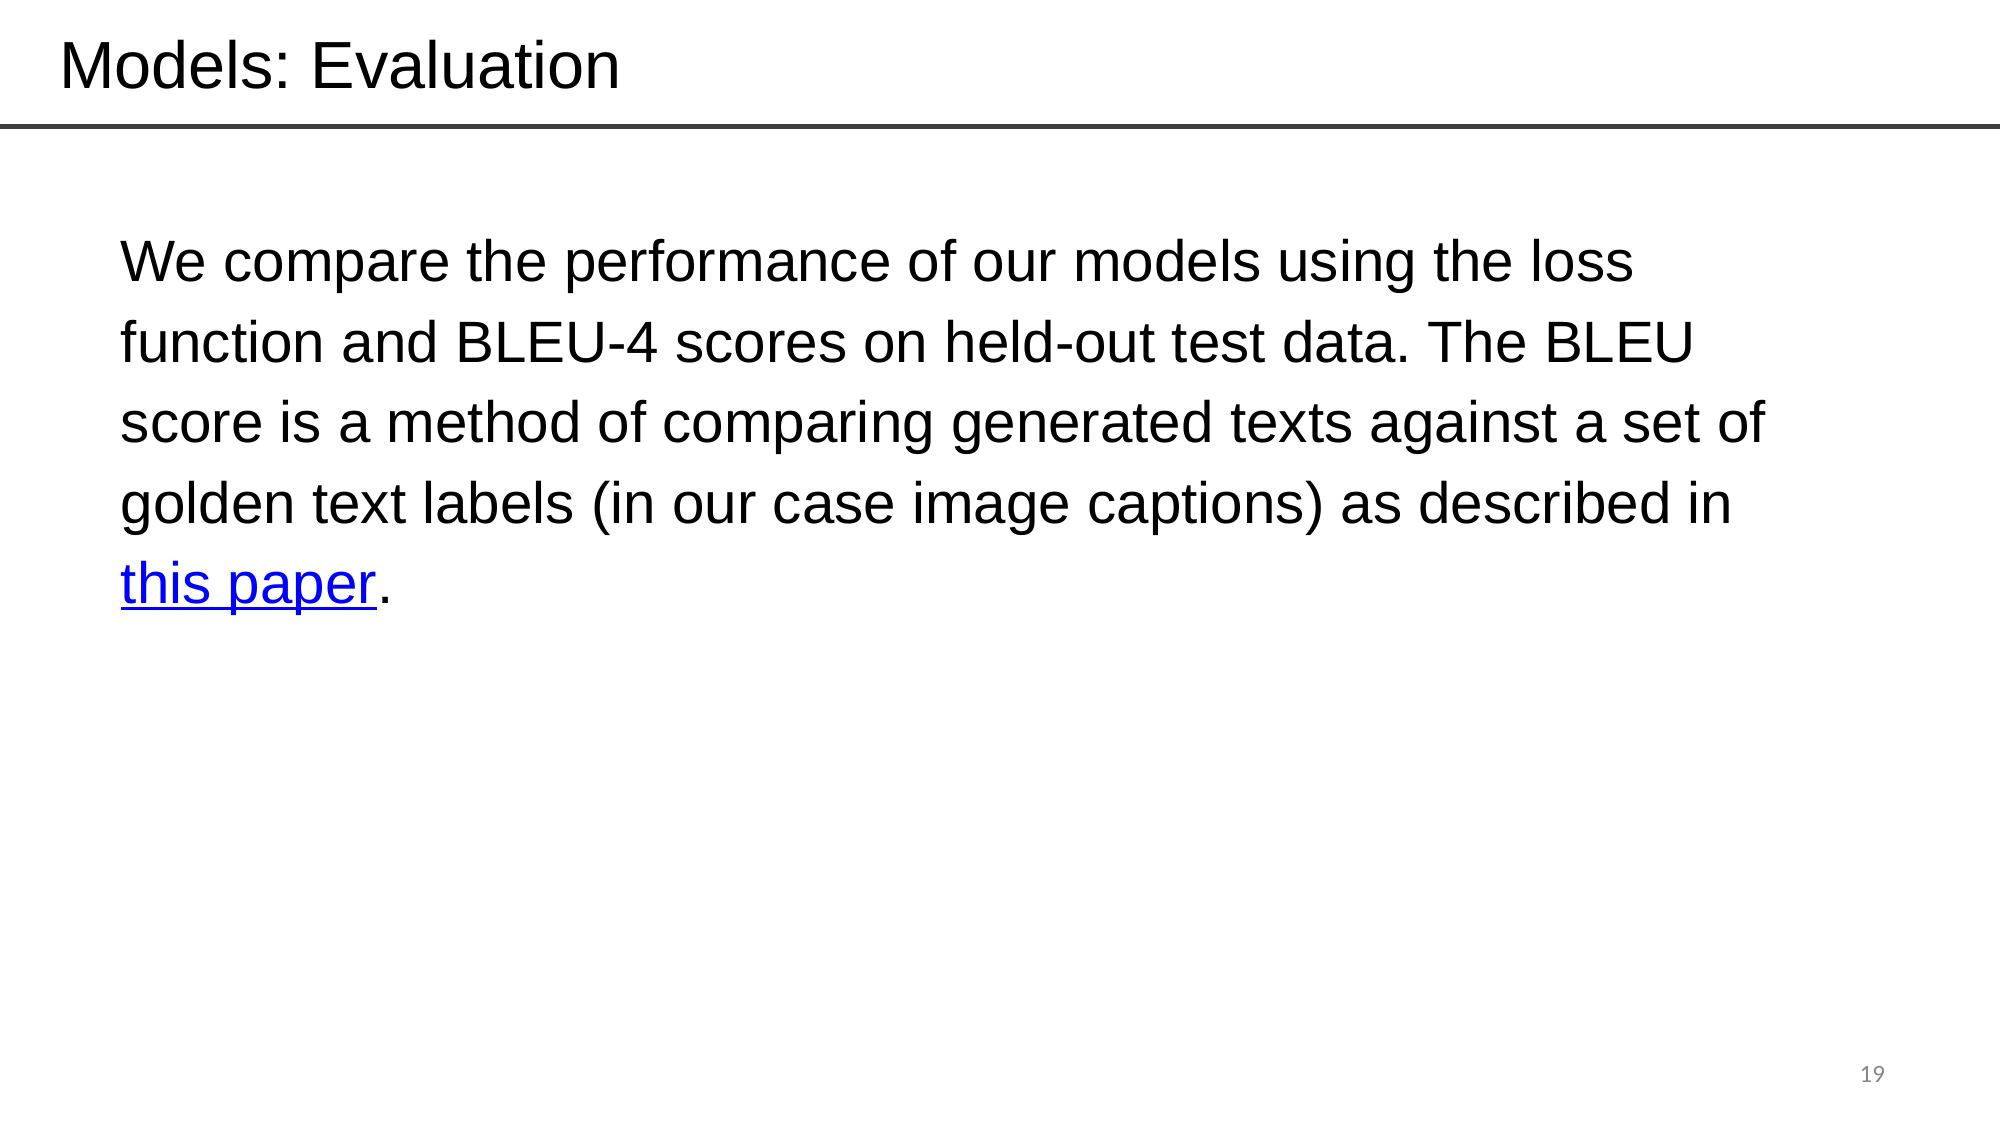

# Models: Evaluation
We compare the performance of our models using the loss function and BLEU-4 scores on held-out test data. The BLEU score is a method of comparing generated texts against a set of golden text labels (in our case image captions) as described in this paper.
19